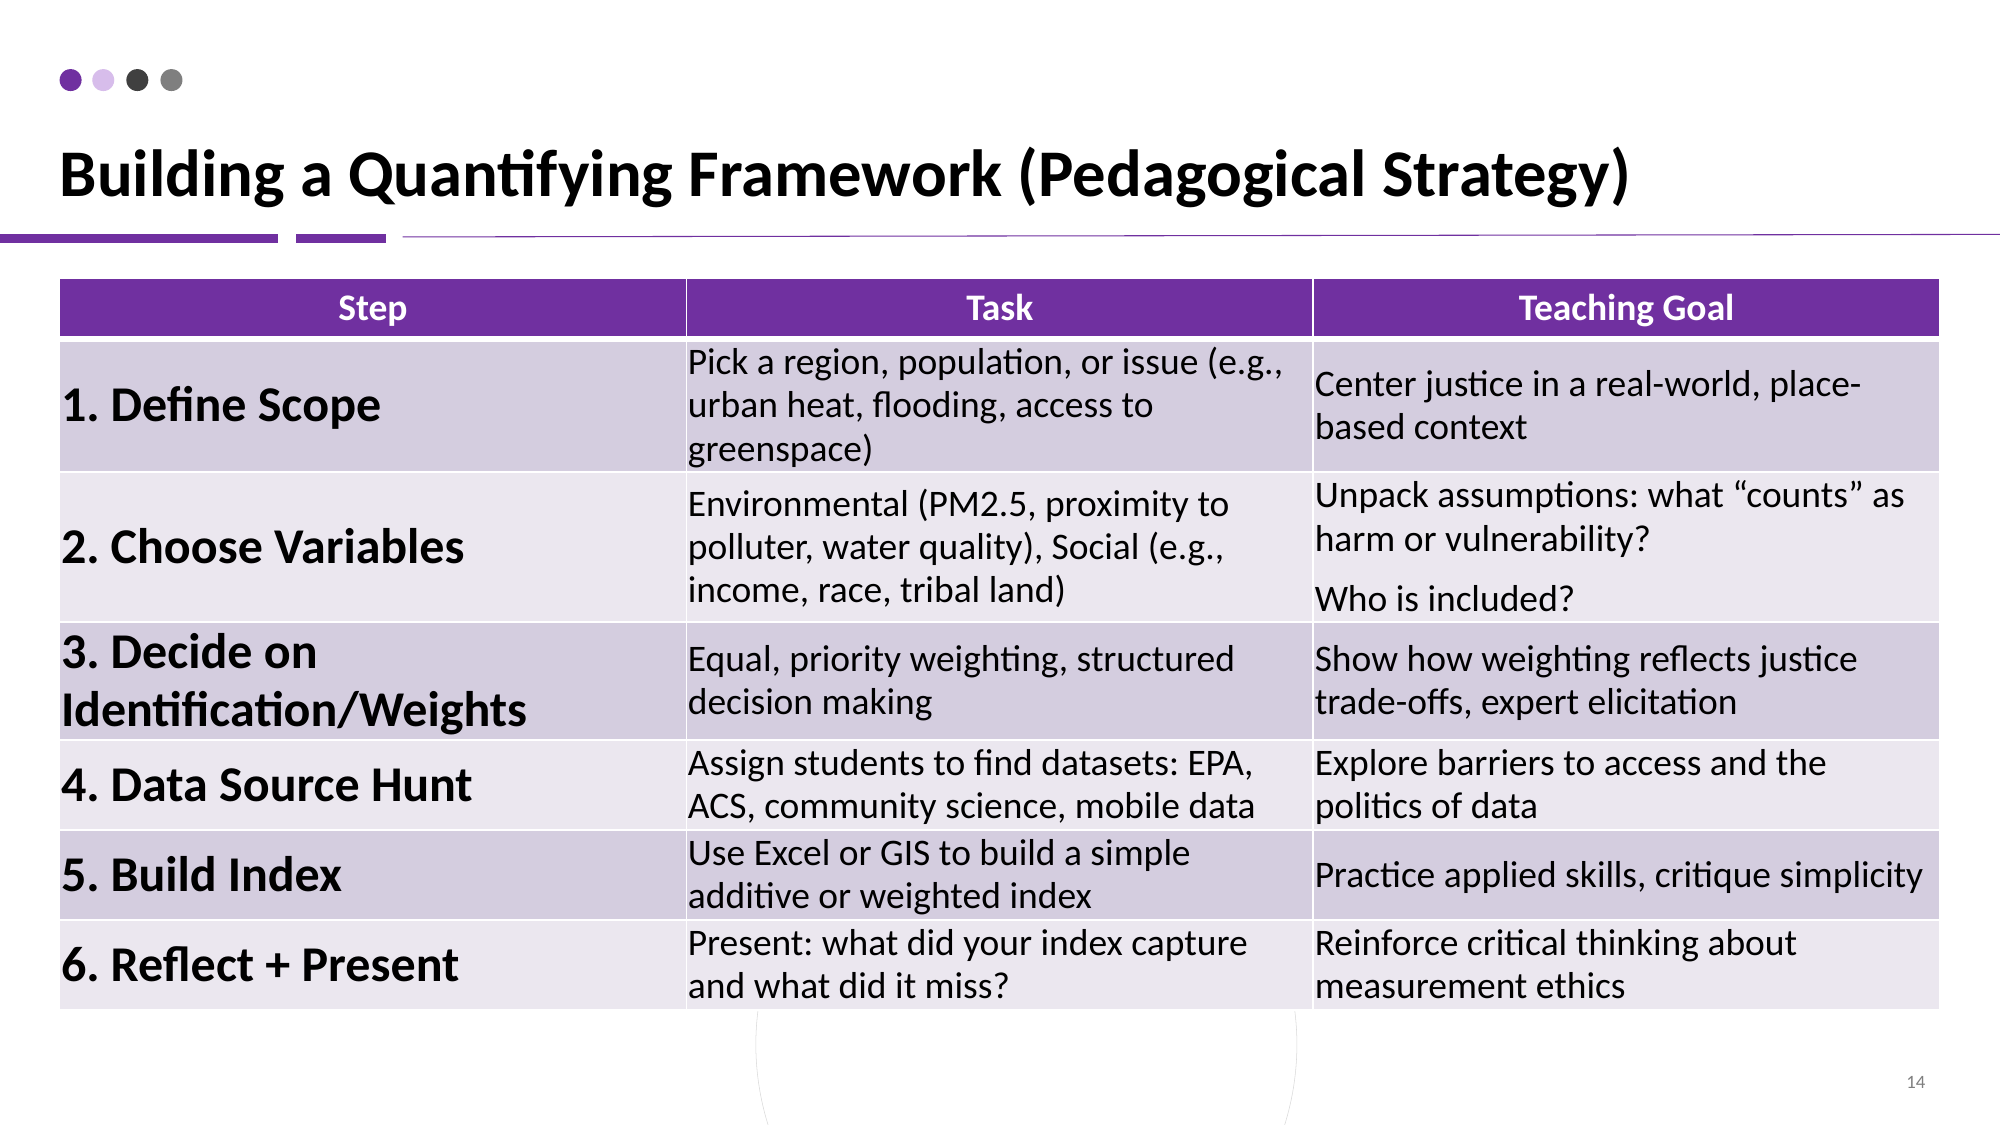

# Building a Quantifying Framework (Pedagogical Strategy)
| Step | Task | Teaching Goal |
| --- | --- | --- |
| 1. Define Scope | Pick a region, population, or issue (e.g., urban heat, flooding, access to greenspace) | Center justice in a real-world, place-based context |
| 2. Choose Variables | Environmental (PM2.5, proximity to polluter, water quality), Social (e.g., income, race, tribal land) | Unpack assumptions: what “counts” as harm or vulnerability? Who is included? |
| 3. Decide on Identification/Weights | Equal, priority weighting, structured decision making | Show how weighting reflects justice trade-offs, expert elicitation |
| 4. Data Source Hunt | Assign students to find datasets: EPA, ACS, community science, mobile data | Explore barriers to access and the politics of data |
| 5. Build Index | Use Excel or GIS to build a simple additive or weighted index | Practice applied skills, critique simplicity |
| 6. Reflect + Present | Present: what did your index capture and what did it miss? | Reinforce critical thinking about measurement ethics |
14